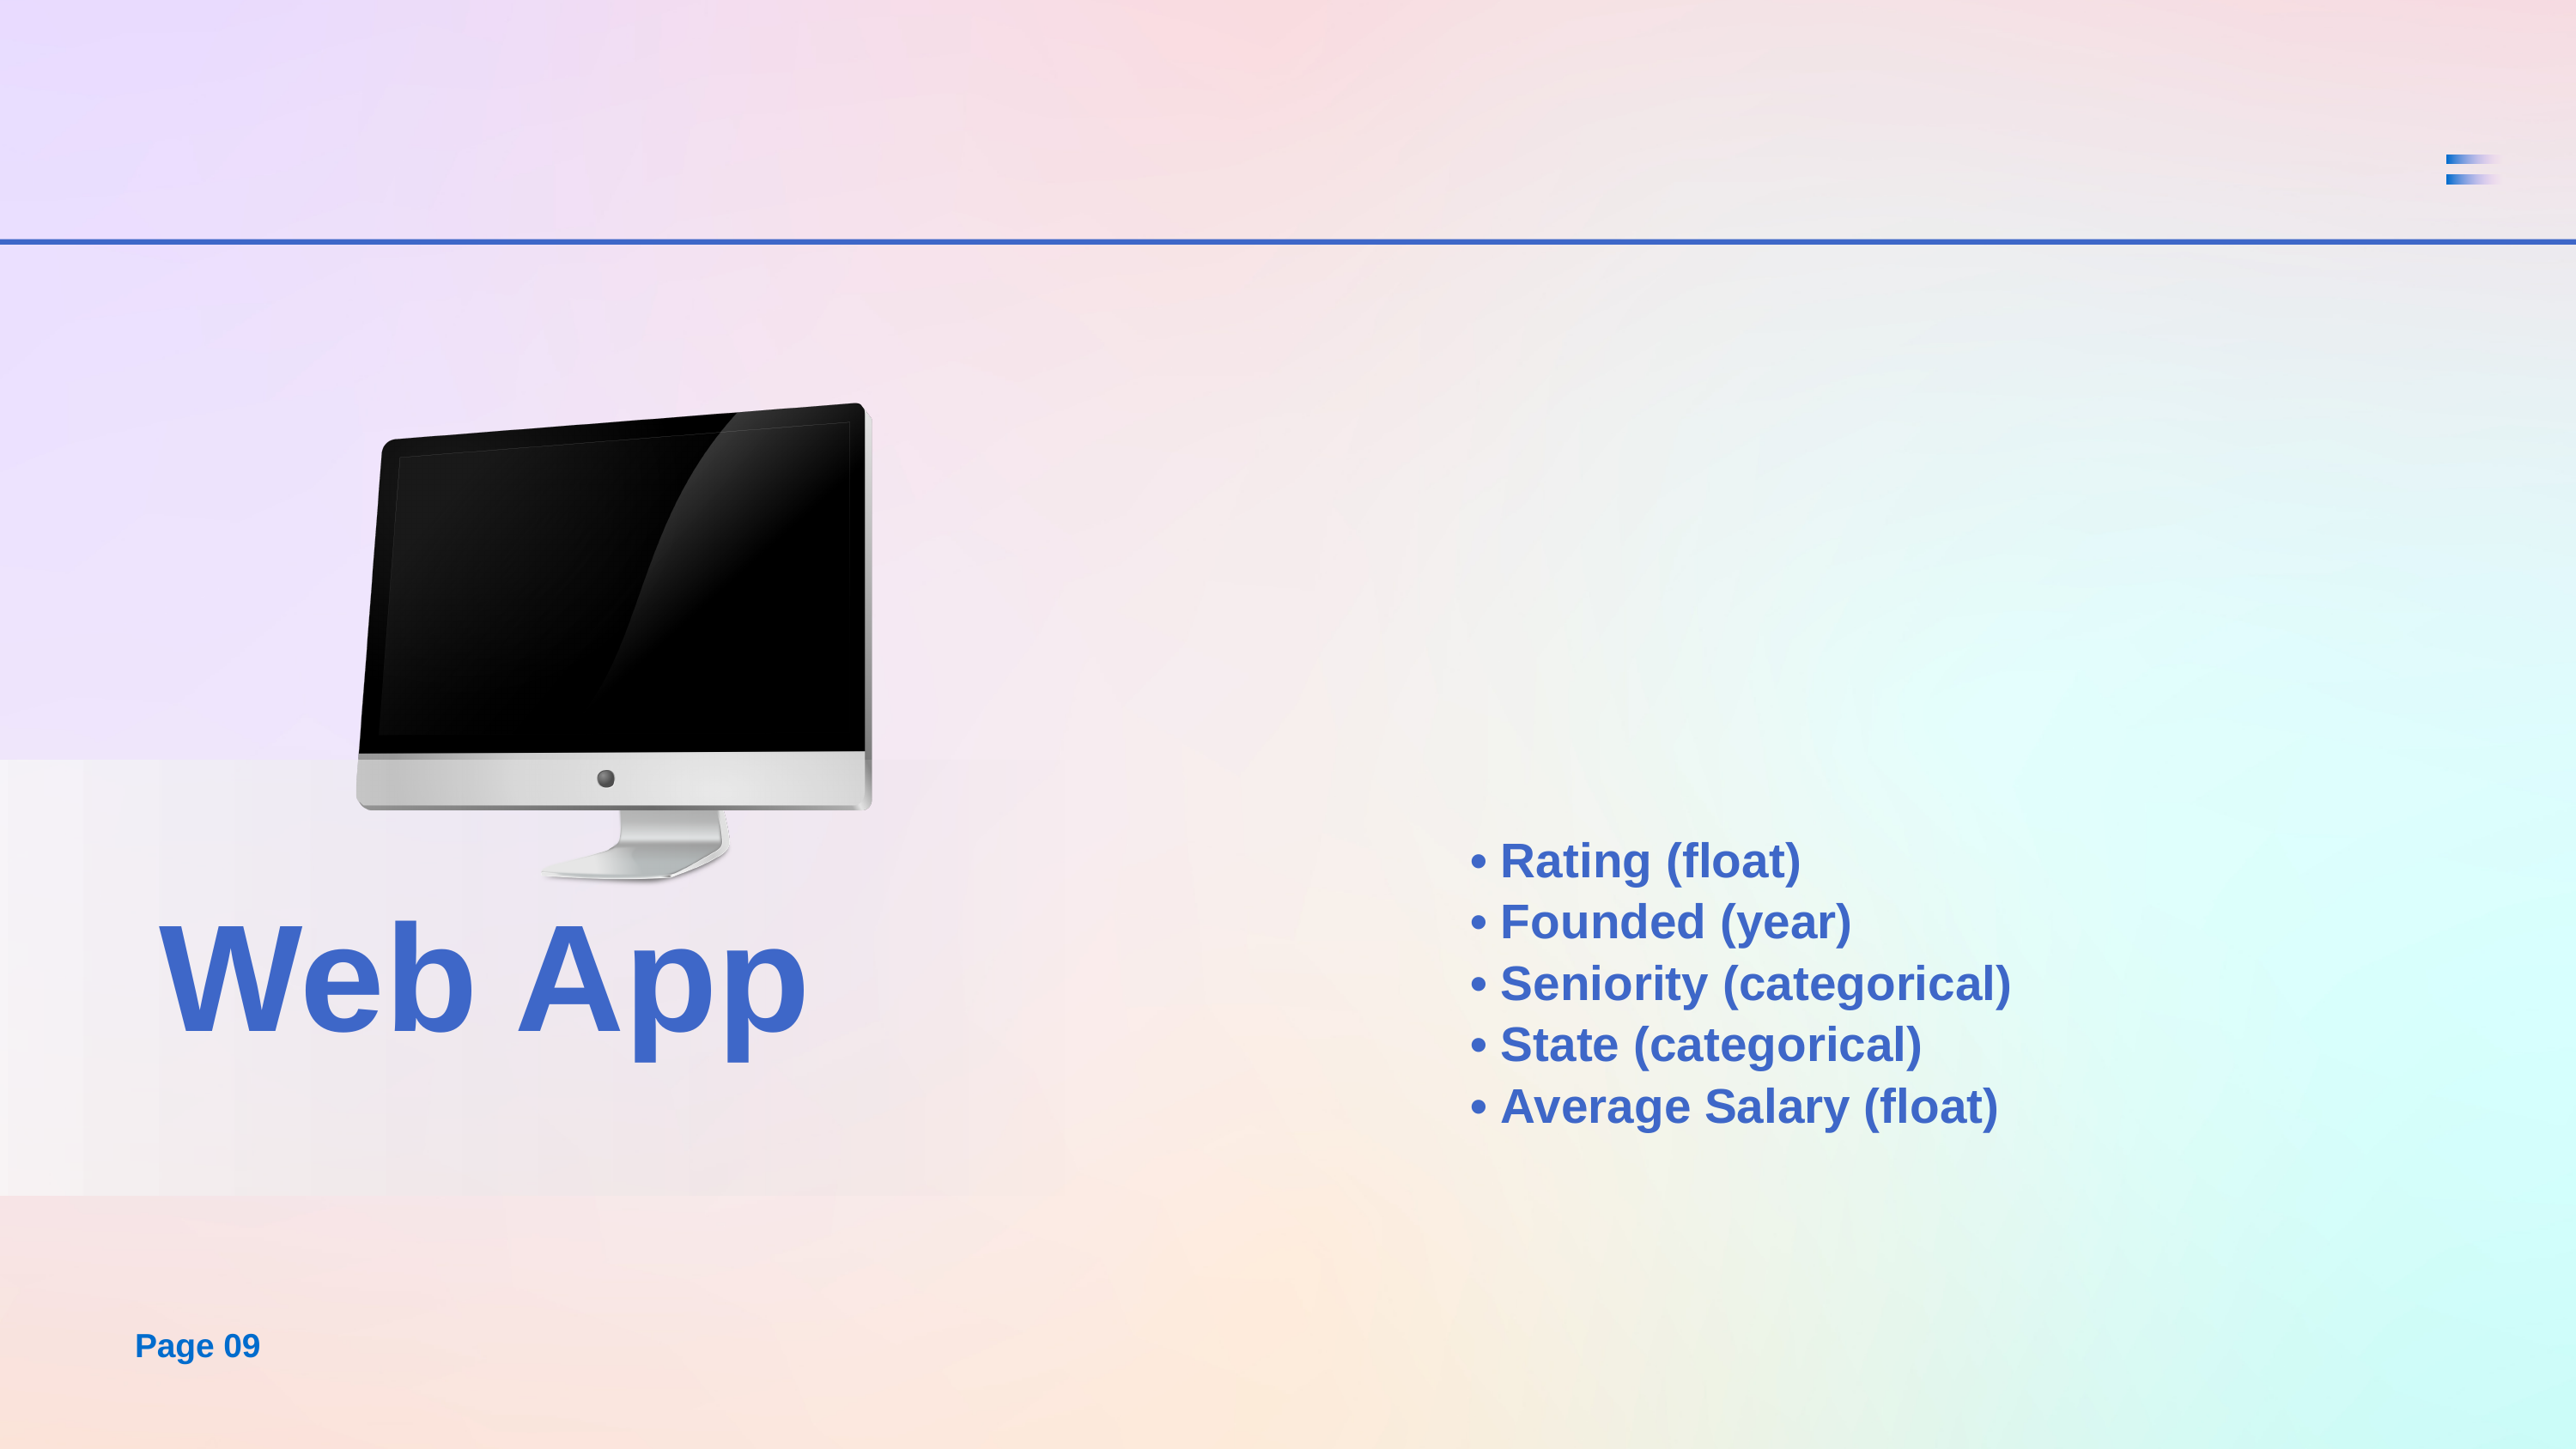

• Rating (float)
• Founded (year)
• Seniority (categorical)
• State (categorical)
• Average Salary (float)
Web App
Page 09